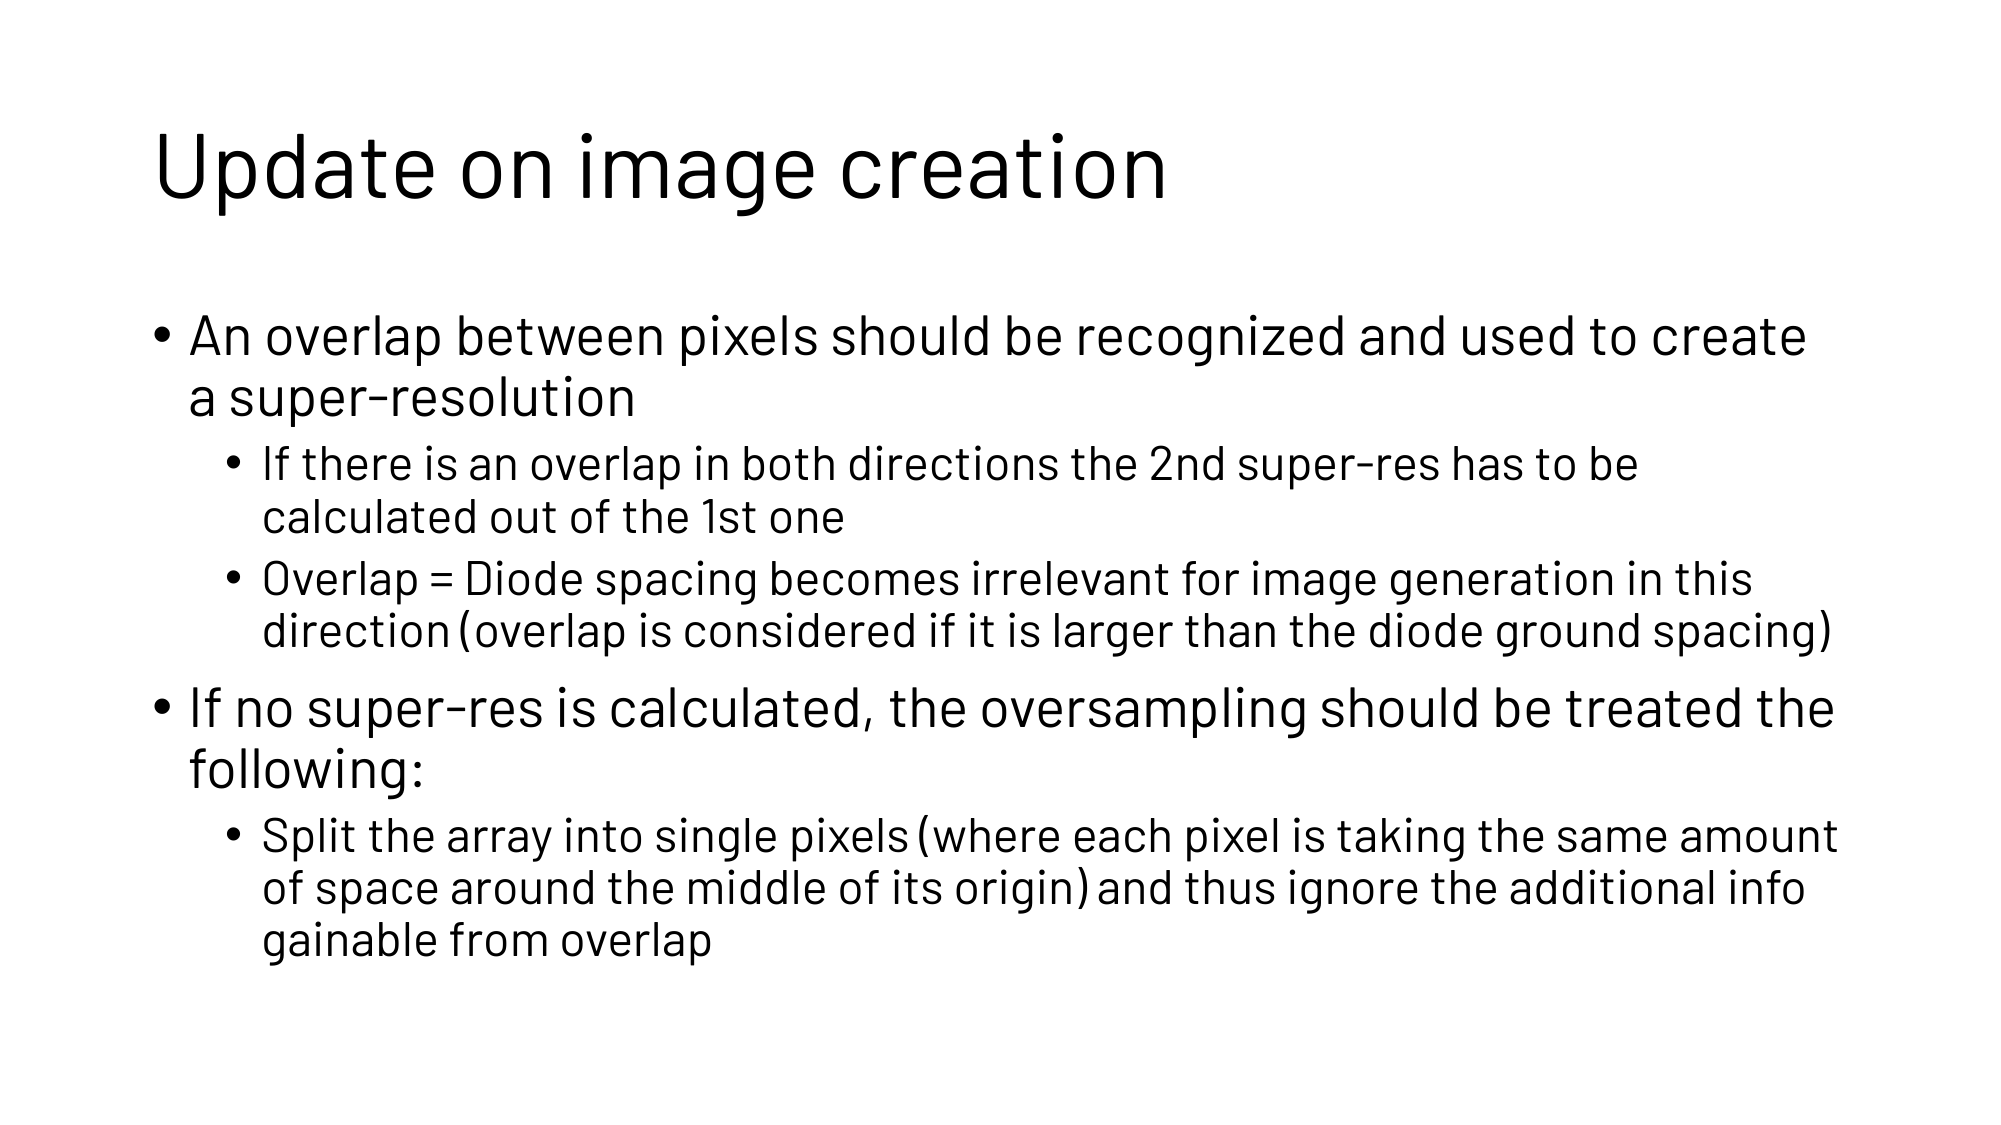

# Update on image creation
An overlap between pixels should be recognized and used to create a super-resolution
If there is an overlap in both directions the 2nd super-res has to be calculated out of the 1st one
Overlap = Diode spacing becomes irrelevant for image generation in this direction (overlap is considered if it is larger than the diode ground spacing)
If no super-res is calculated, the oversampling should be treated the following:
Split the array into single pixels (where each pixel is taking the same amount of space around the middle of its origin) and thus ignore the additional info gainable from overlap